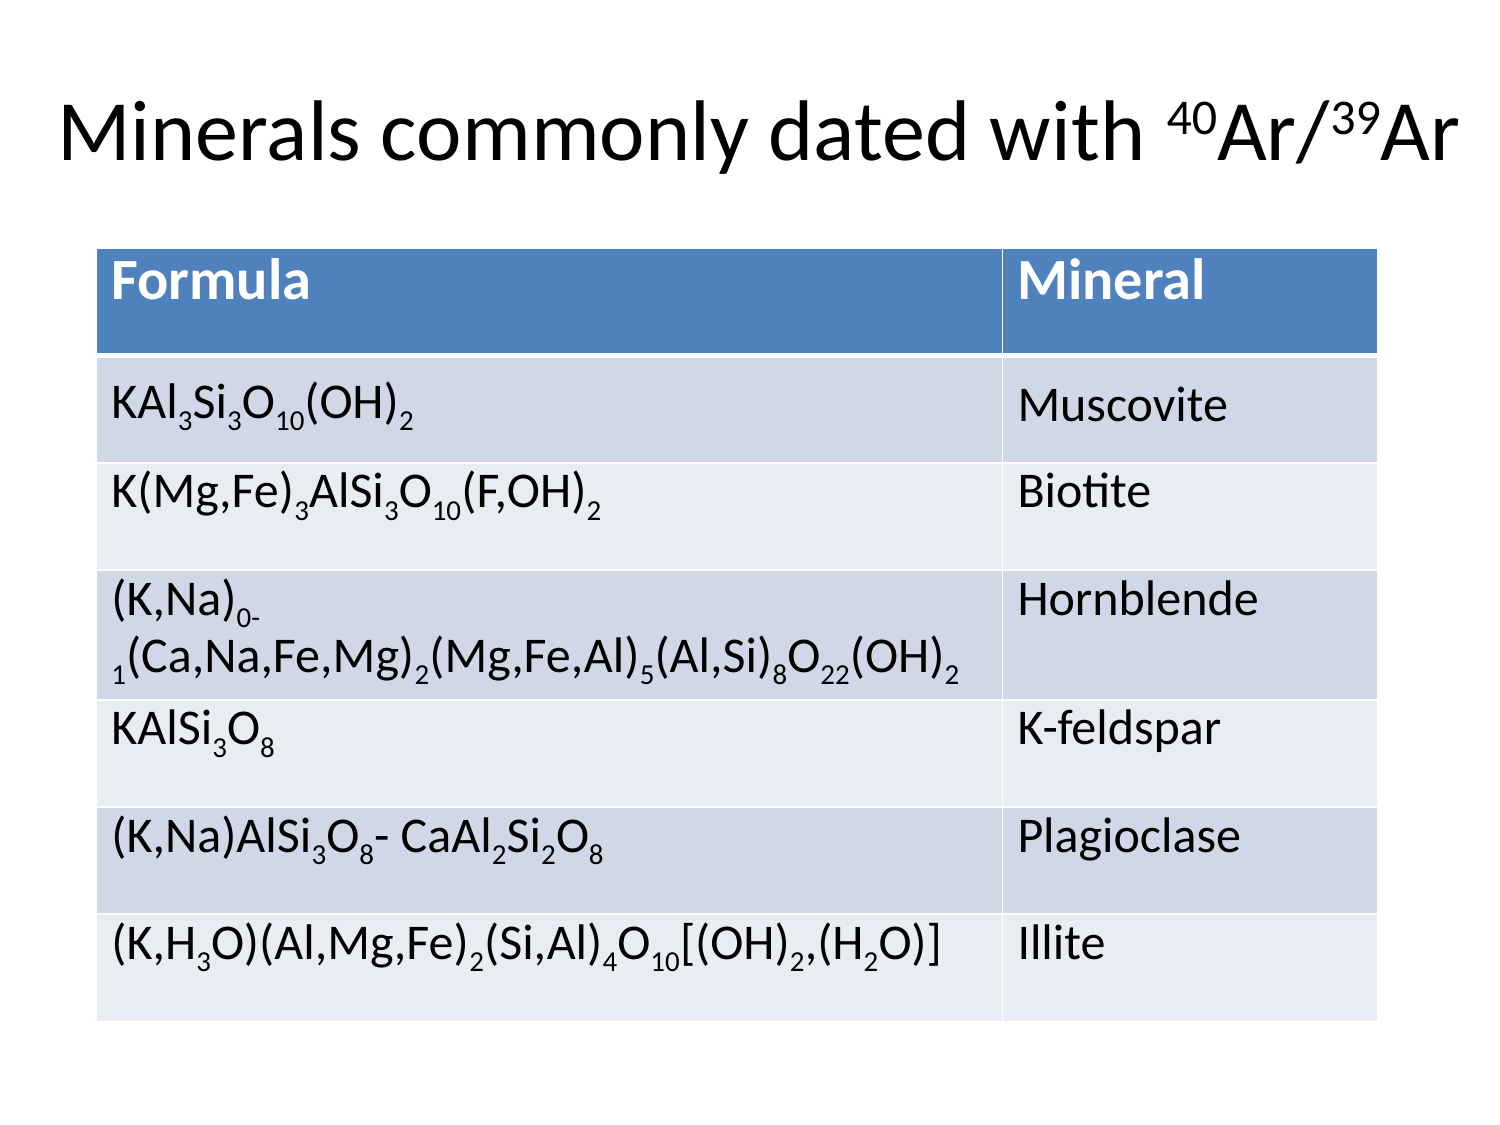

# Minerals commonly dated with 40Ar/39Ar
| Formula | Mineral |
| --- | --- |
| KAl3Si3O10(OH)2 | Muscovite |
| K(Mg,Fe)3AlSi3O10(F,OH)2 | Biotite |
| (K,Na)0-1(Ca,Na,Fe,Mg)2(Mg,Fe,Al)5(Al,Si)8O22(OH)2 | Hornblende |
| KAlSi3O8 | K-feldspar |
| (K,Na)AlSi3O8- CaAl2Si2O8 | Plagioclase |
| (K,H3O)(Al,Mg,Fe)2(Si,Al)4O10[(OH)2,(H2O)] | Illite |